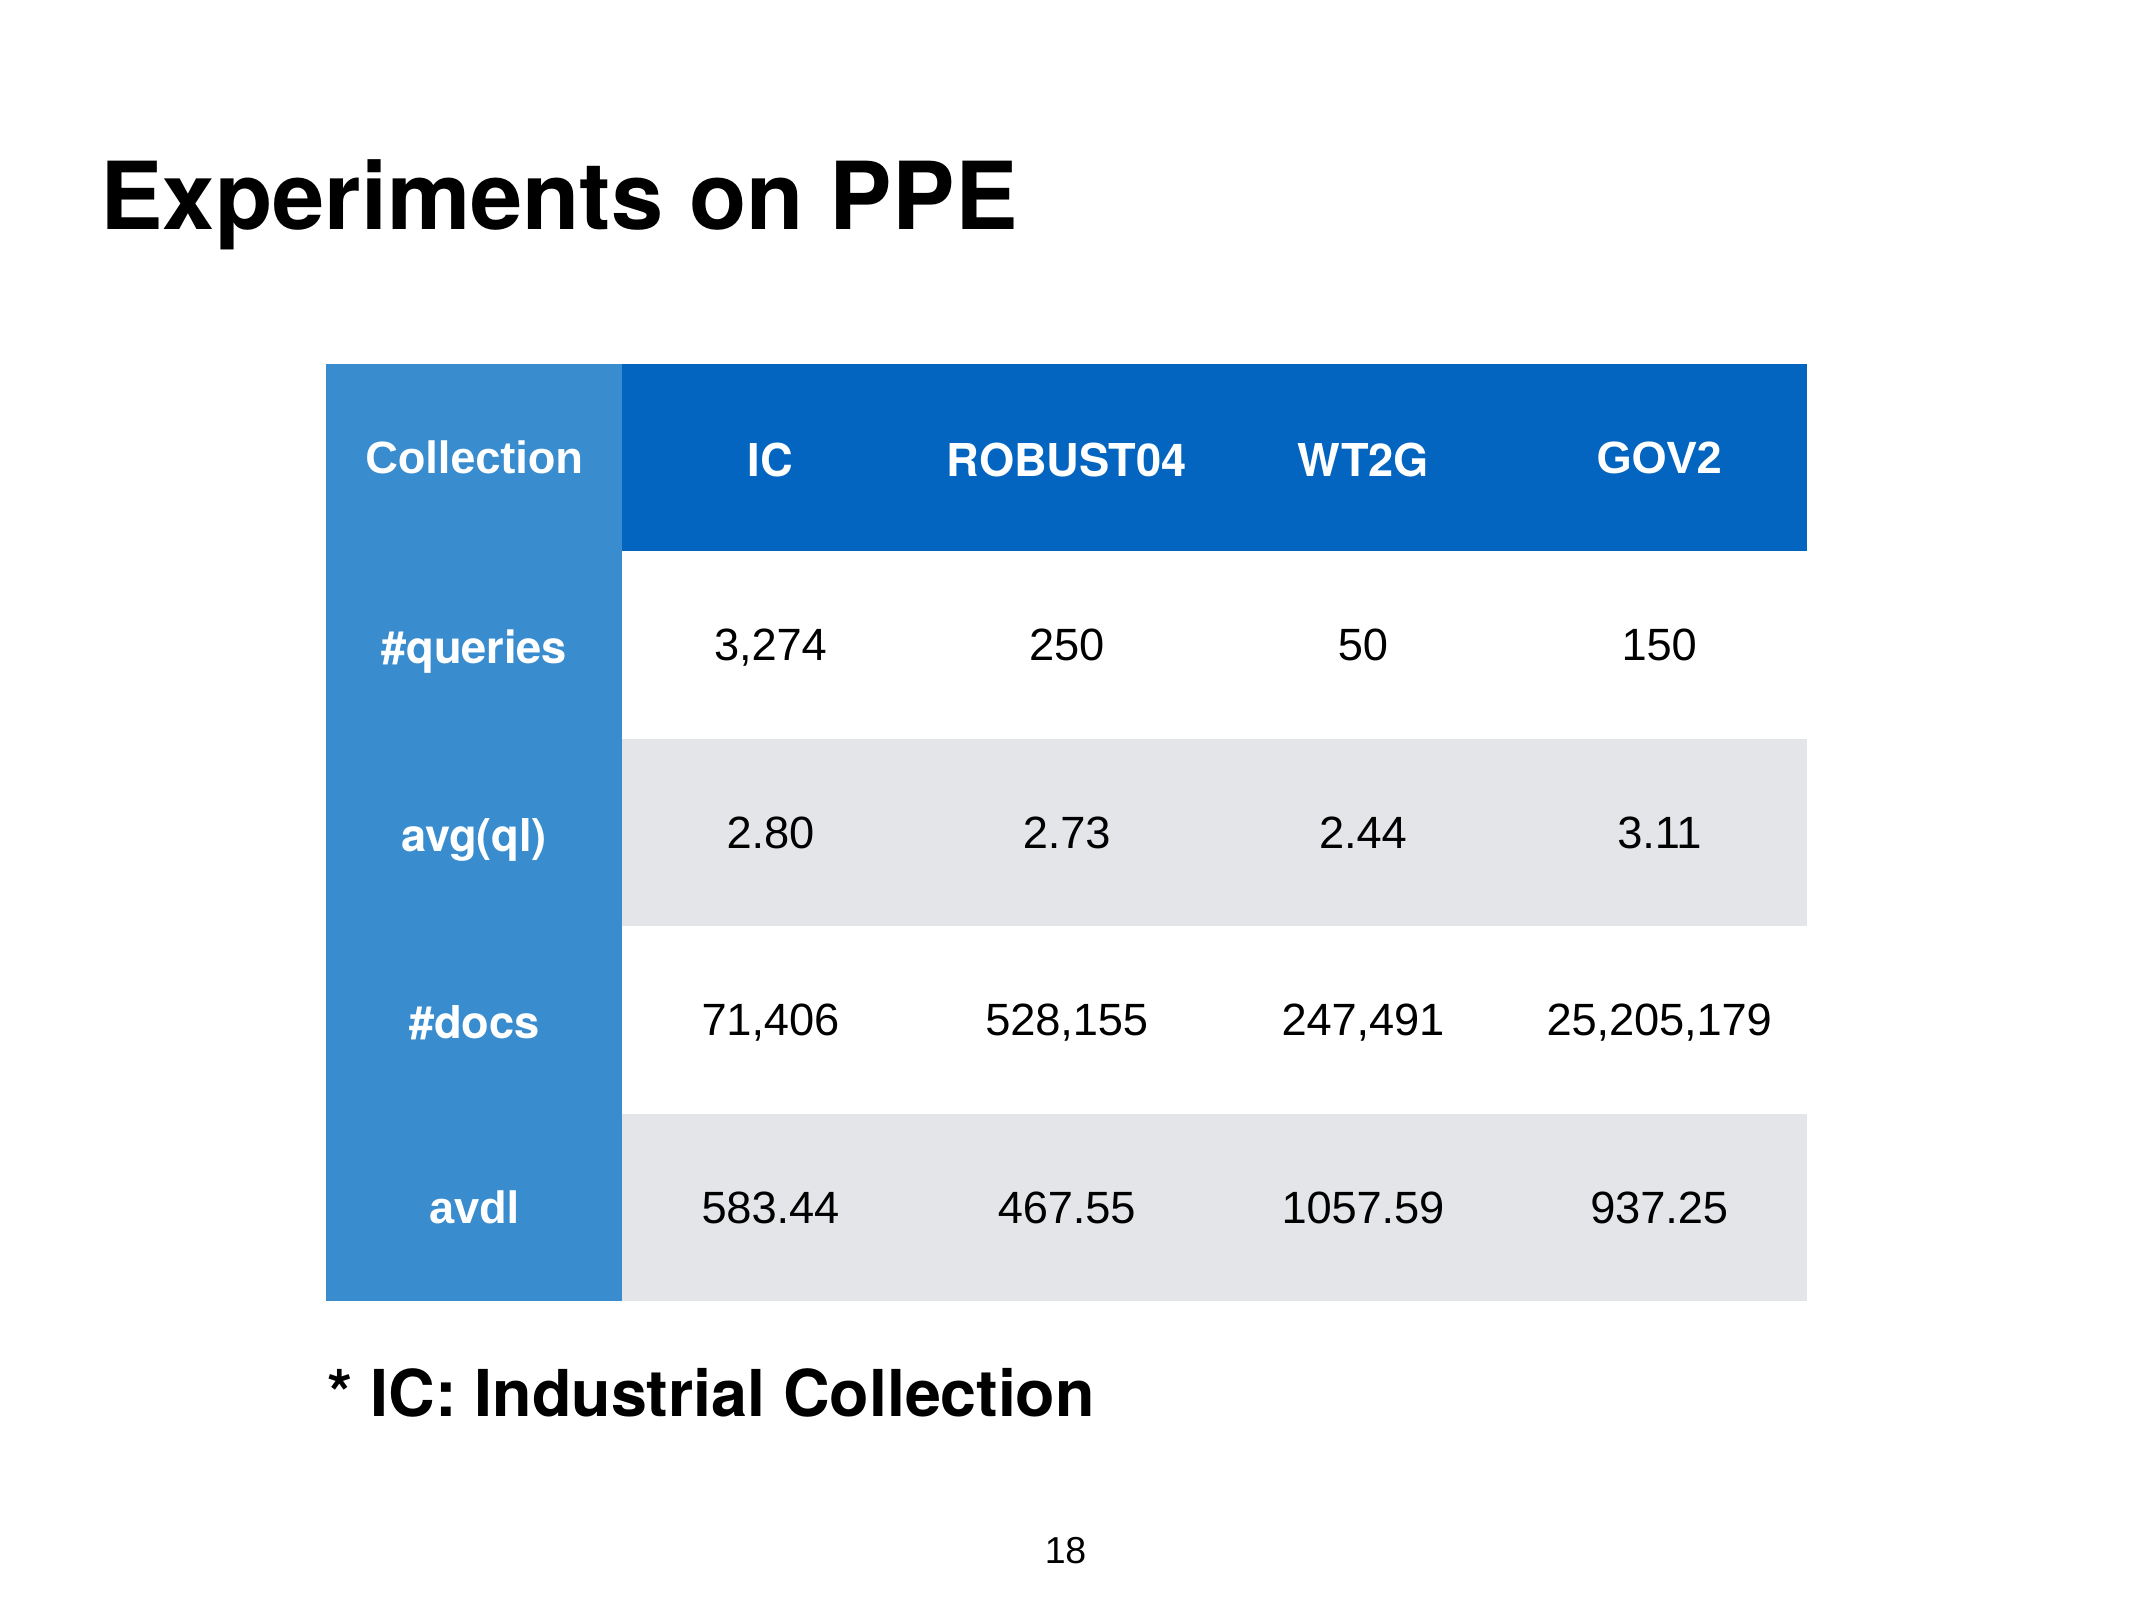

# Experiments on PPE
| Collection | IC | ROBUST04 | WT2G | GOV2 |
| --- | --- | --- | --- | --- |
| #queries | 3,274 | 250 | 50 | 150 |
| avg(ql) | 2.80 | 2.73 | 2.44 | 3.11 |
| #docs | 71,406 | 528,155 | 247,491 | 25,205,179 |
| avdl | 583.44 | 467.55 | 1057.59 | 937.25 |
* IC: Industrial Collection
18